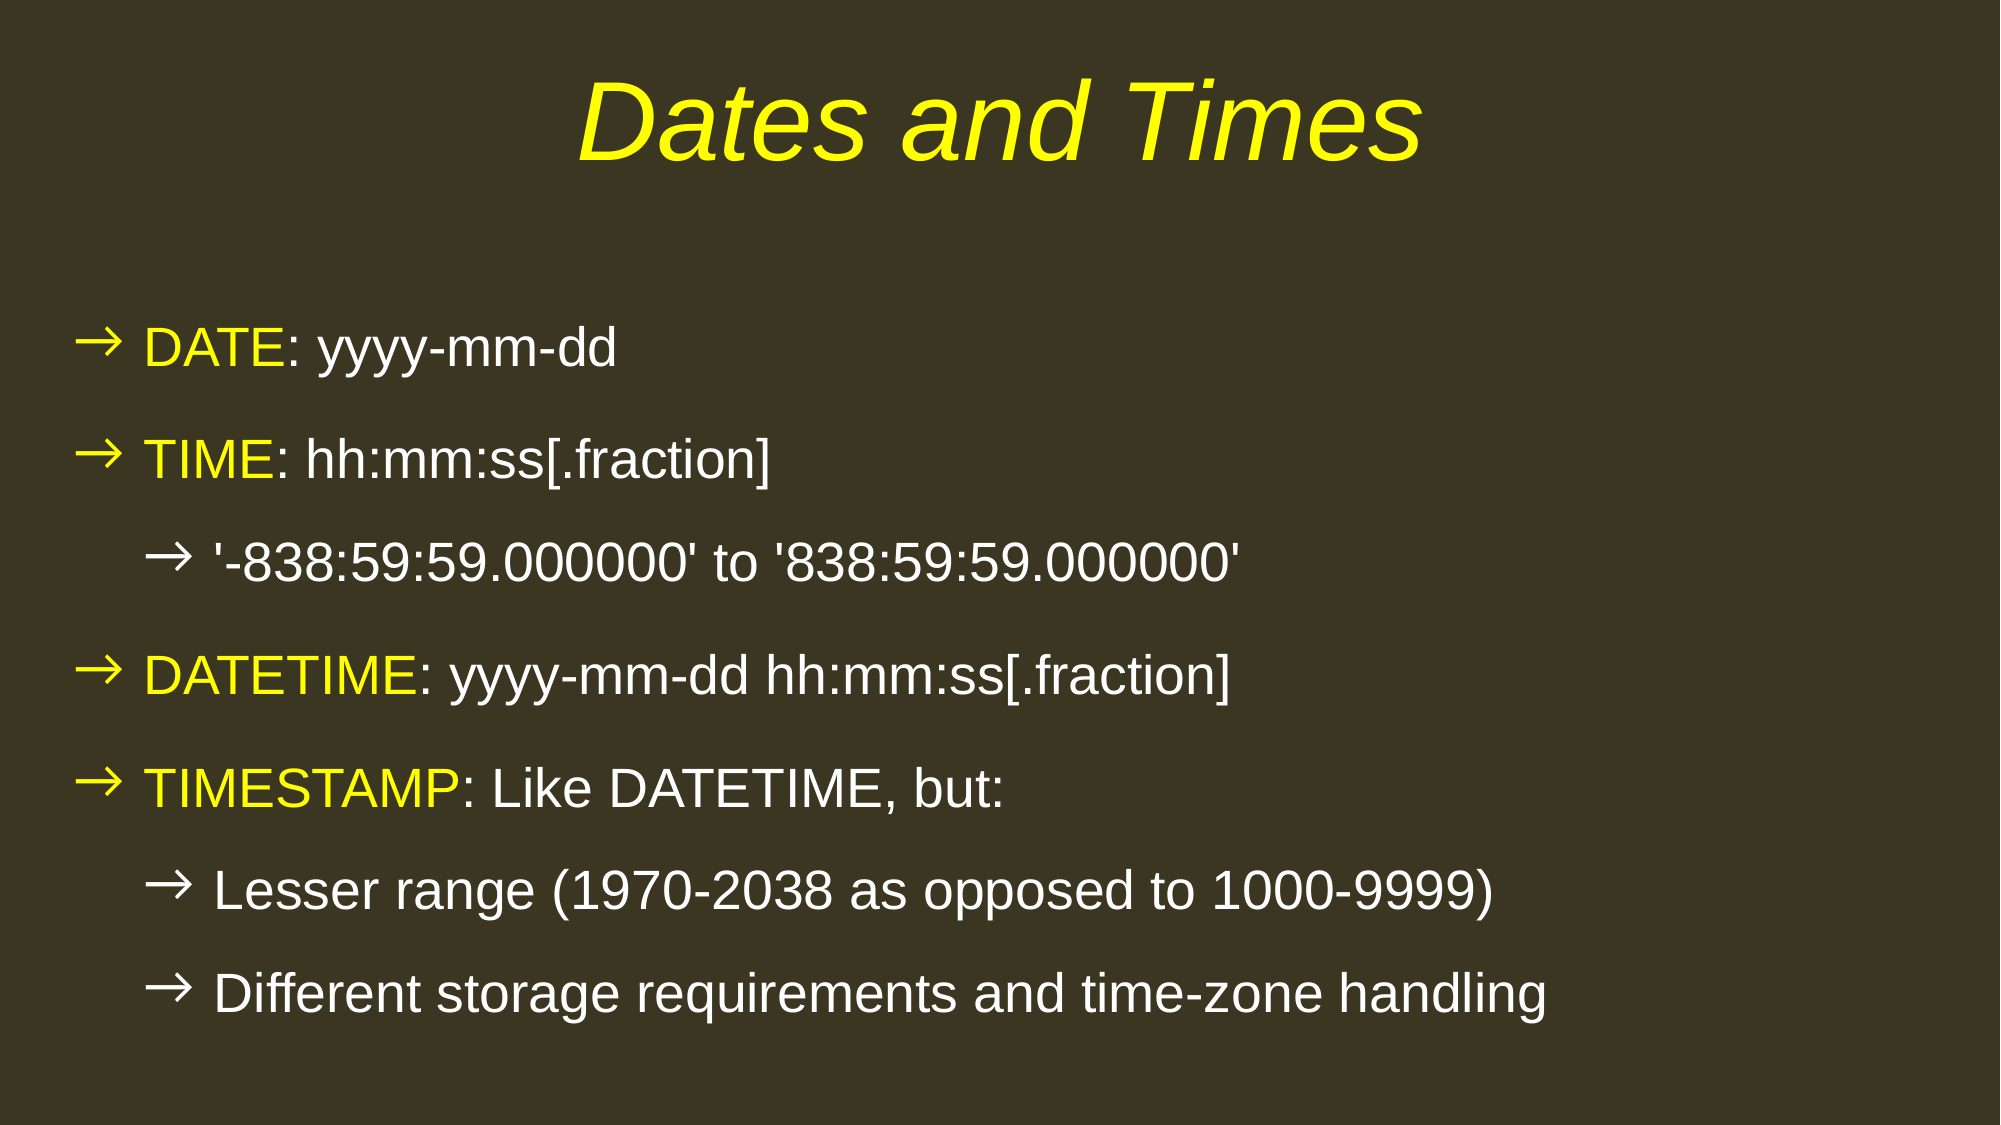

# Dates and Times
DATE: yyyy-mm-dd
TIME: hh:mm:ss[.fraction]
'-838:59:59.000000' to '838:59:59.000000'
DATETIME: yyyy-mm-dd hh:mm:ss[.fraction]
TIMESTAMP: Like DATETIME, but:
Lesser range (1970-2038 as opposed to 1000-9999)
Different storage requirements and time-zone handling